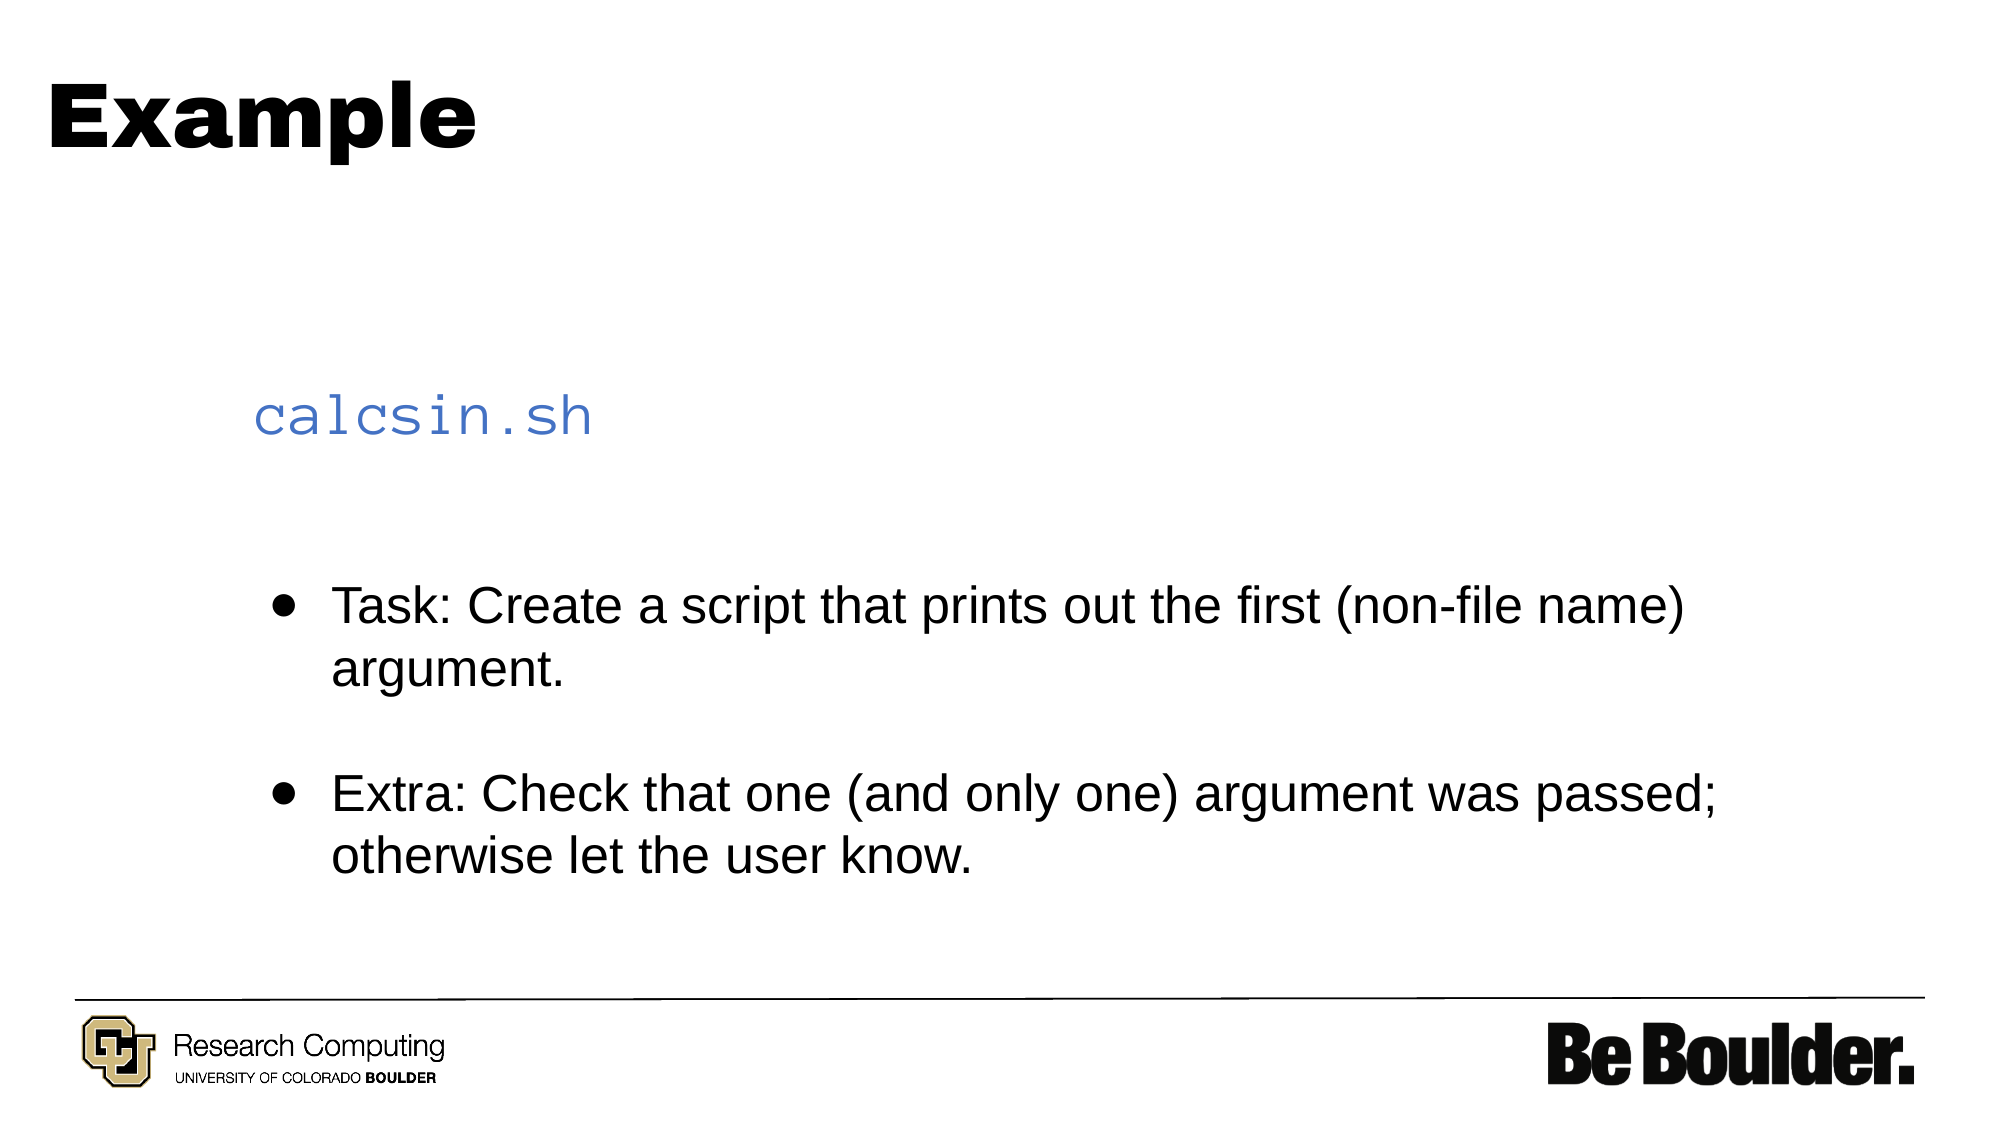

# Example
calcsin.sh

Task: Create a script that prints out the first (non-file name) argument.

Extra: Check that one (and only one) argument was passed; otherwise let the user know.